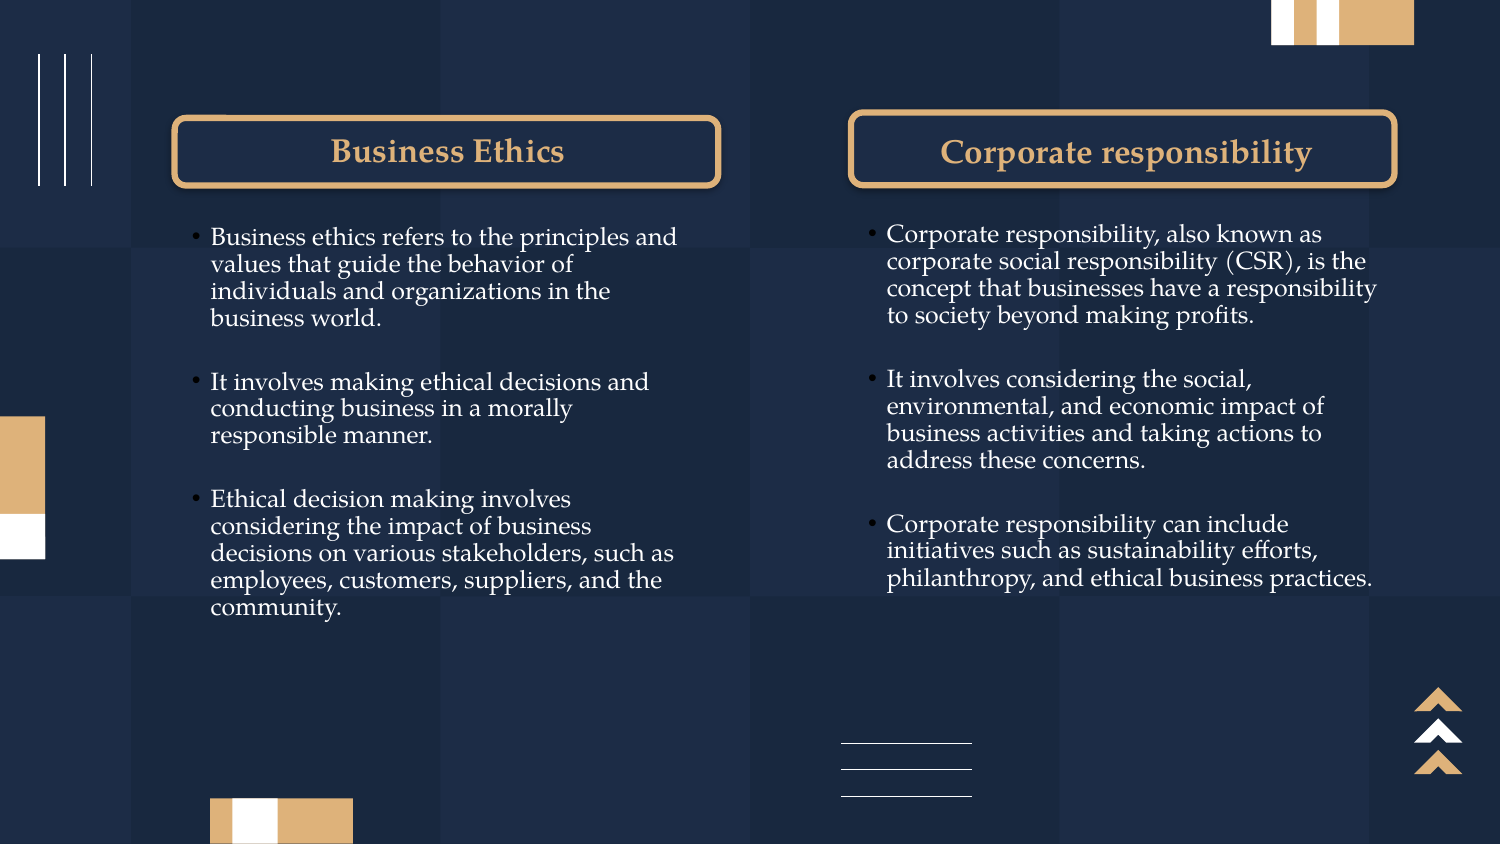

Business Ethics

Business ethics refers to the principles and values that guide the behavior of individuals and organizations in the business world.

It involves making ethical decisions and conducting business in a morally responsible manner.

Ethical decision making involves considering the impact of business decisions on various stakeholders, such as employees, customers, suppliers, and the community.

Corporate responsibility

Corporate responsibility, also known as corporate social responsibility (CSR), is the concept that businesses have a responsibility to society beyond making profits.

It involves considering the social, environmental, and economic impact of business activities and taking actions to address these concerns.

Corporate responsibility can include initiatives such as sustainability efforts, philanthropy, and ethical business practices.